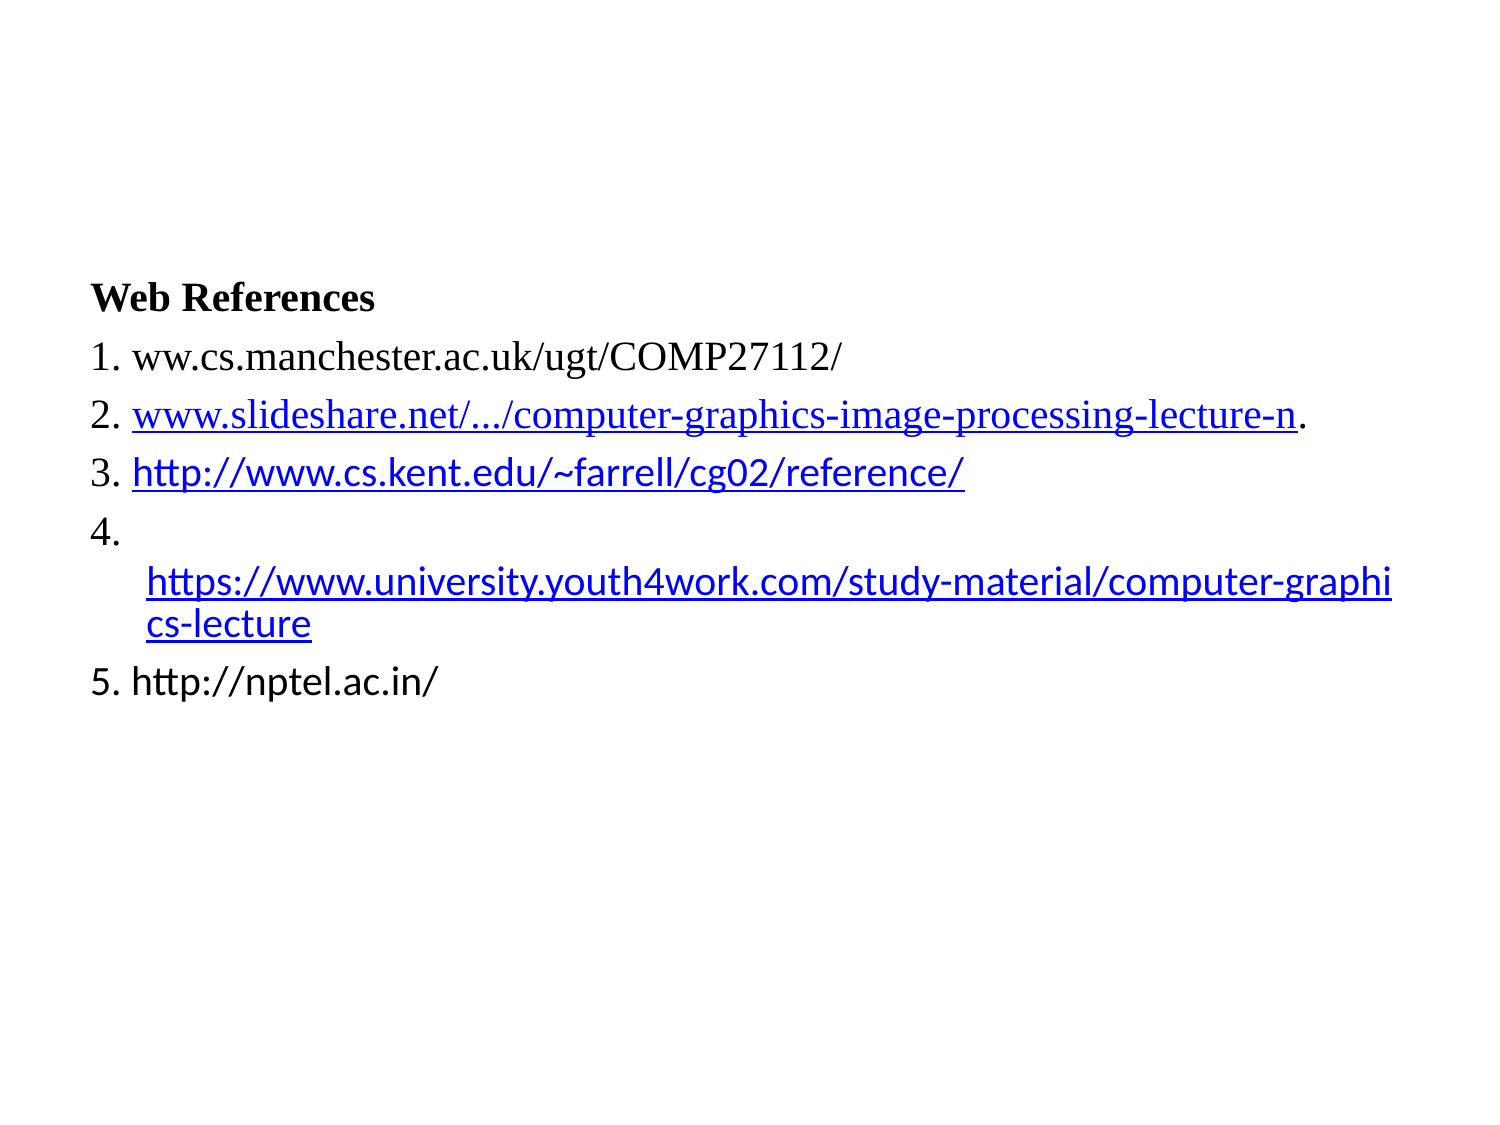

Web References
1. ww.cs.manchester.ac.uk/ugt/COMP27112/
2. www.slideshare.net/.../computer-graphics-image-processing-lecture-n.
3. http://www.cs.kent.edu/~farrell/cg02/reference/
4. https://www.university.youth4work.com/study-material/computer-graphics-lecture
5. http://nptel.ac.in/